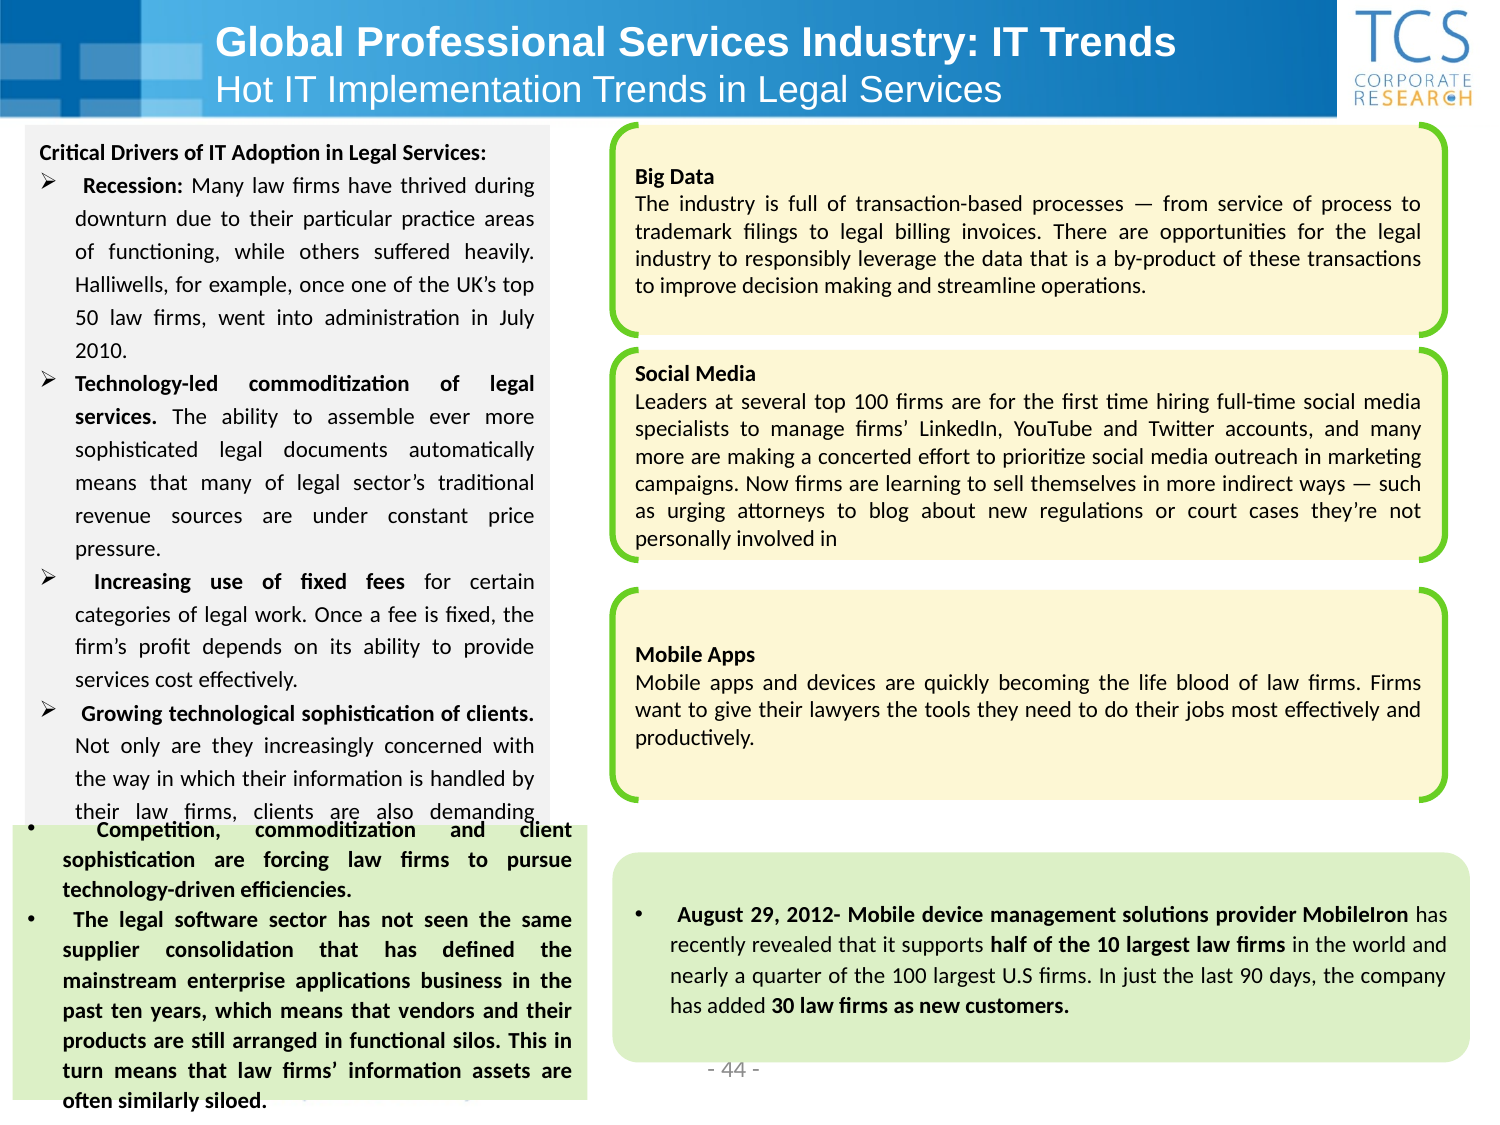

# Global Professional Services Industry: IT Trends Hot IT Implementation Trends in Legal Services
Critical Drivers of IT Adoption in Legal Services:
 Recession: Many law firms have thrived during downturn due to their particular practice areas of functioning, while others suffered heavily. Halliwells, for example, once one of the UK’s top 50 law firms, went into administration in July 2010.
Technology-led commoditization of legal services. The ability to assemble ever more sophisticated legal documents automatically means that many of legal sector’s traditional revenue sources are under constant price pressure.
 Increasing use of fixed fees for certain categories of legal work. Once a fee is fixed, the firm’s profit depends on its ability to provide services cost effectively.
 Growing technological sophistication of clients. Not only are they increasingly concerned with the way in which their information is handled by their law firms, clients are also demanding instant access to both documents and lawyers.
Big Data
The industry is full of transaction-based processes — from service of process to trademark filings to legal billing invoices. There are opportunities for the legal industry to responsibly leverage the data that is a by-product of these transactions to improve decision making and streamline operations.
Social Media
Leaders at several top 100 firms are for the first time hiring full-time social media specialists to manage firms’ LinkedIn, YouTube and Twitter accounts, and many more are making a concerted effort to prioritize social media outreach in marketing campaigns. Now firms are learning to sell themselves in more indirect ways — such as urging attorneys to blog about new regulations or court cases they’re not personally involved in
Mobile Apps
Mobile apps and devices are quickly becoming the life blood of law firms. Firms want to give their lawyers the tools they need to do their jobs most effectively and productively.
 Competition, commoditization and client sophistication are forcing law firms to pursue technology-driven efficiencies.
 The legal software sector has not seen the same supplier consolidation that has defined the mainstream enterprise applications business in the past ten years, which means that vendors and their products are still arranged in functional silos. This in turn means that law firms’ information assets are often similarly siloed.
 August 29, 2012- Mobile device management solutions provider MobileIron has recently revealed that it supports half of the 10 largest law firms in the world and nearly a quarter of the 100 largest U.S firms. In just the last 90 days, the company has added 30 law firms as new customers.
- 44 -